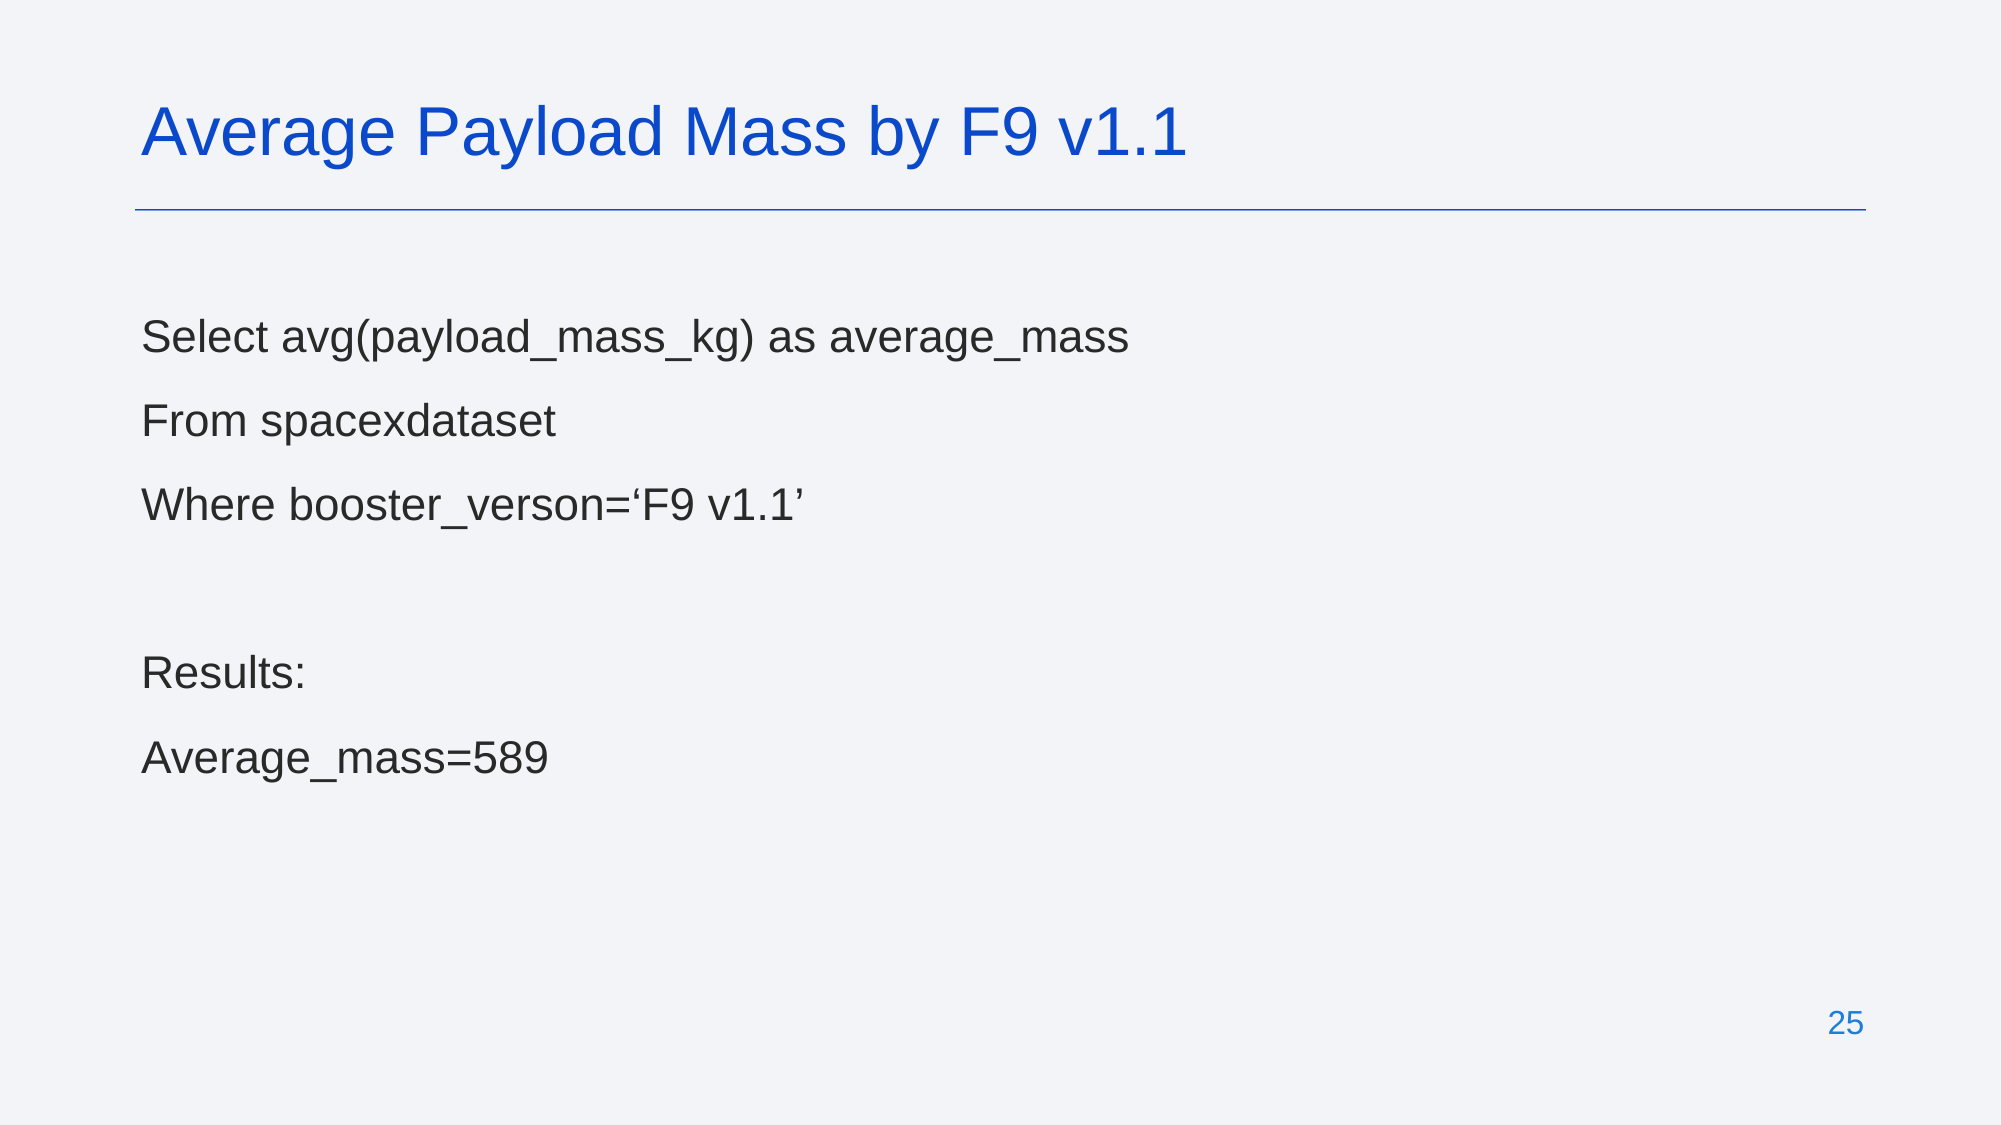

Average Payload Mass by F9 v1.1
Select avg(payload_mass_kg) as average_mass
From spacexdataset
Where booster_verson=‘F9 v1.1’

Results:
Average_mass=589
25